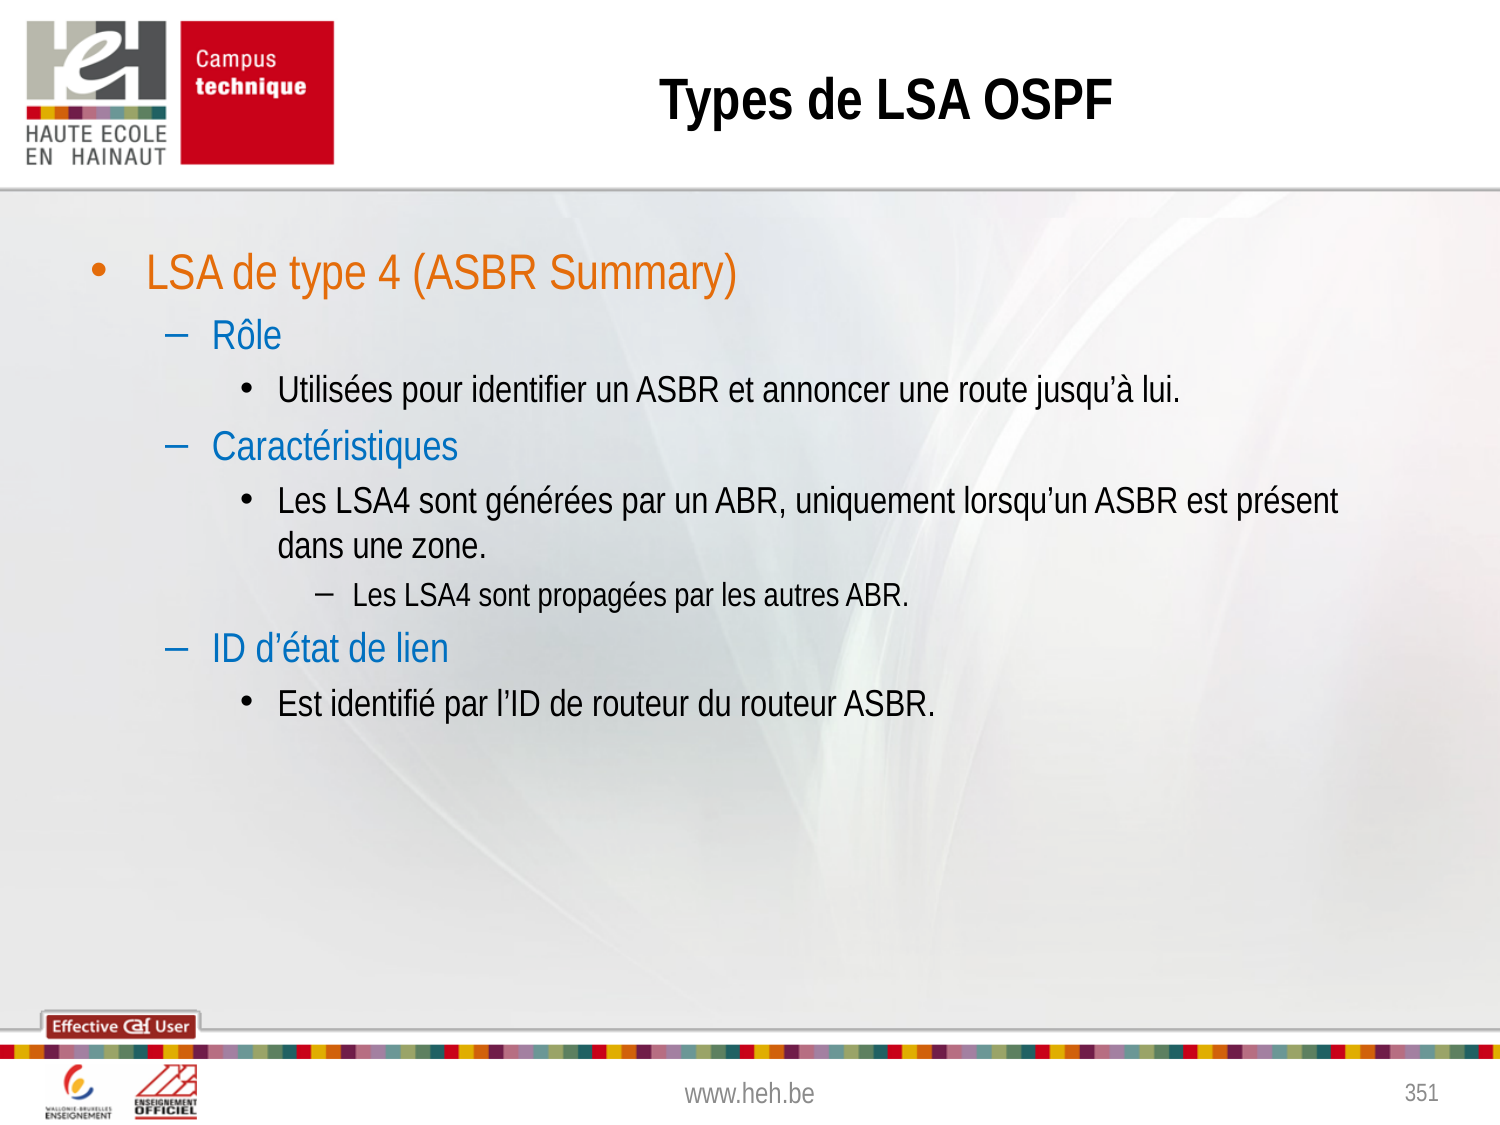

# Types de LSA OSPF
LSA de type 4 (ASBR Summary)
Rôle
Utilisées pour identifier un ASBR et annoncer une route jusqu’à lui.
Caractéristiques
Les LSA4 sont générées par un ABR, uniquement lorsqu’un ASBR est présent dans une zone.
Les LSA4 sont propagées par les autres ABR.
ID d’état de lien
Est identifié par l’ID de routeur du routeur ASBR.
www.heh.be
351